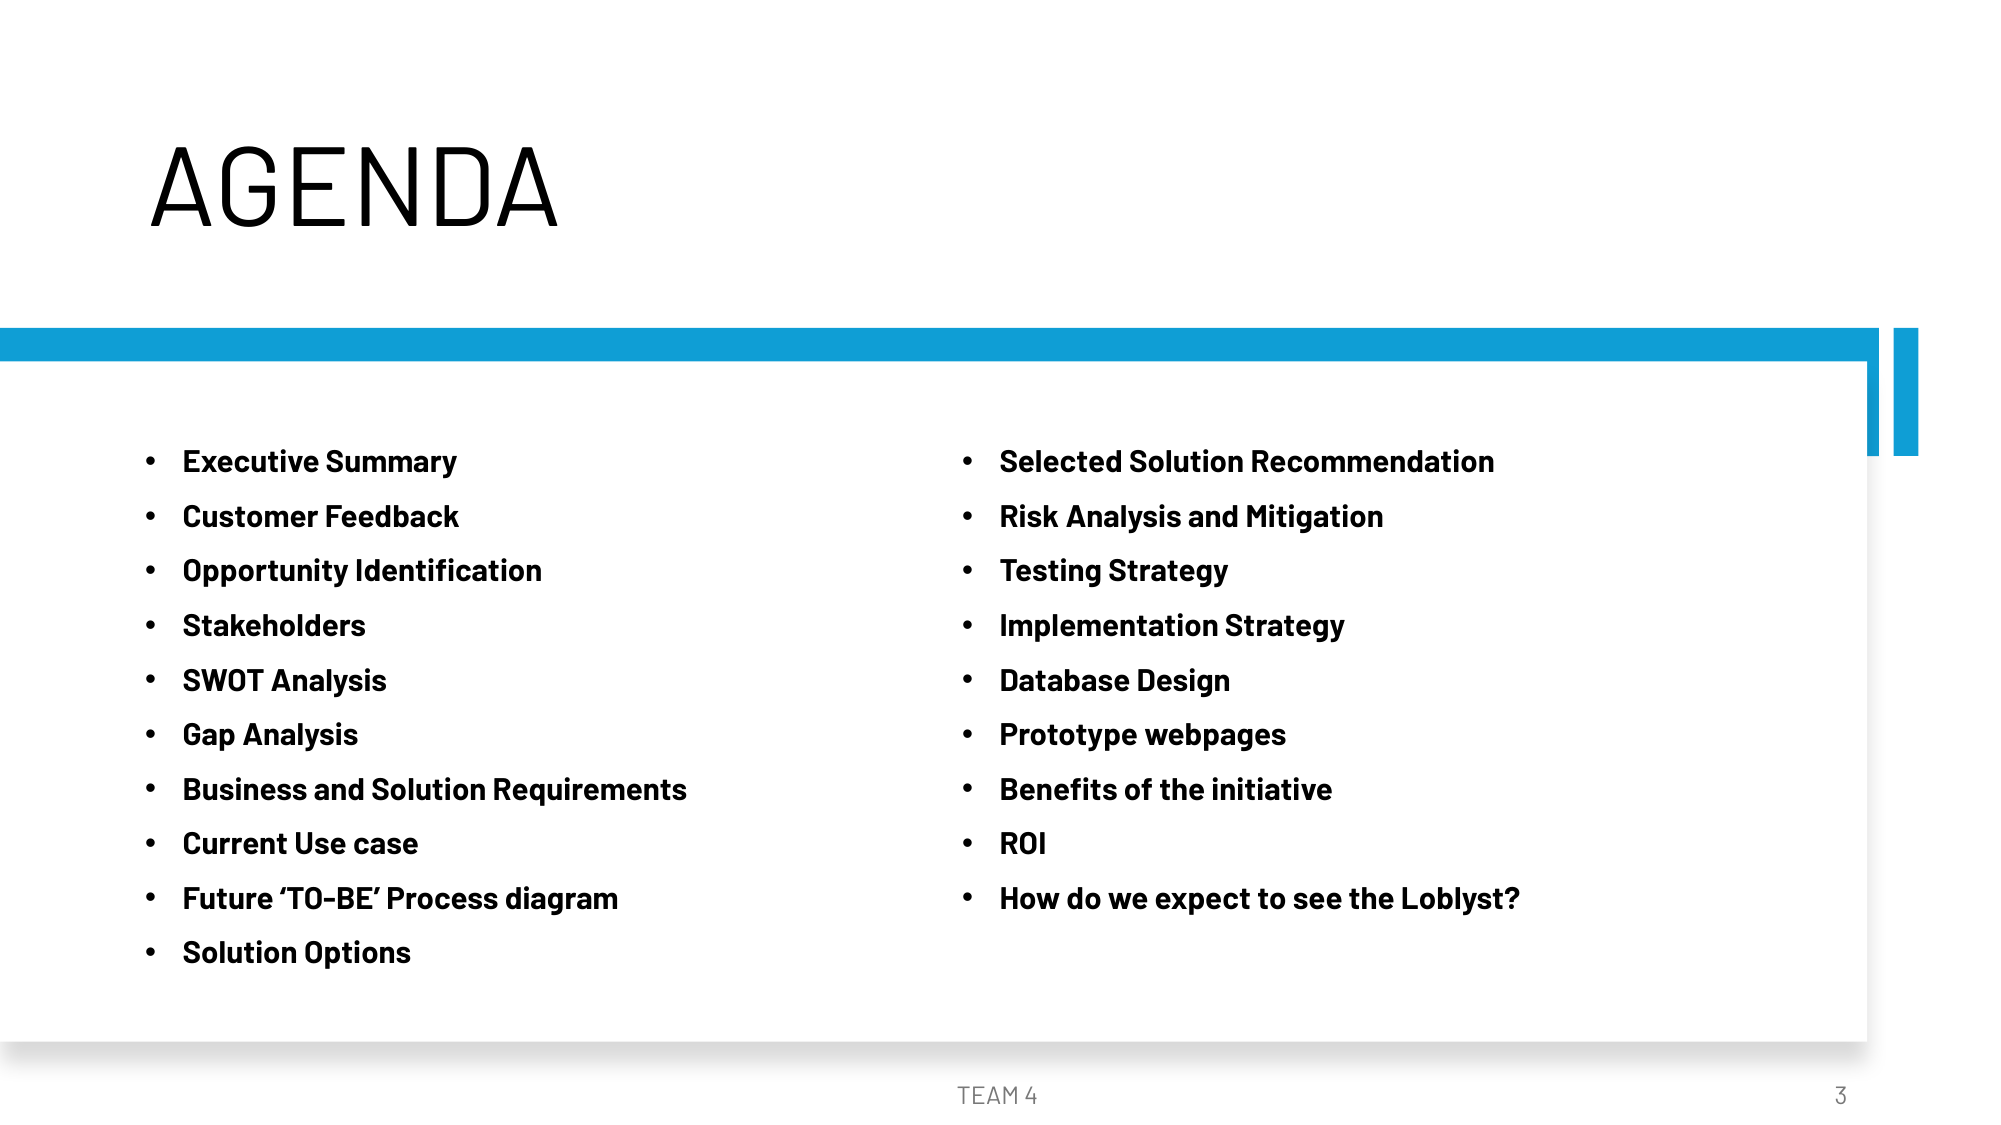

# AGENDA

Executive Summary
Customer Feedback
Opportunity Identification
Stakeholders
SWOT Analysis
Gap Analysis
Business and Solution Requirements
Current Use case
Future ‘TO-BE’ Process diagram
Solution Options
Selected Solution Recommendation
Risk Analysis and Mitigation
Testing Strategy
Implementation Strategy
Database Design
Prototype webpages
Benefits of the initiative
ROI
How do we expect to see the Loblyst?
TEAM 4
3